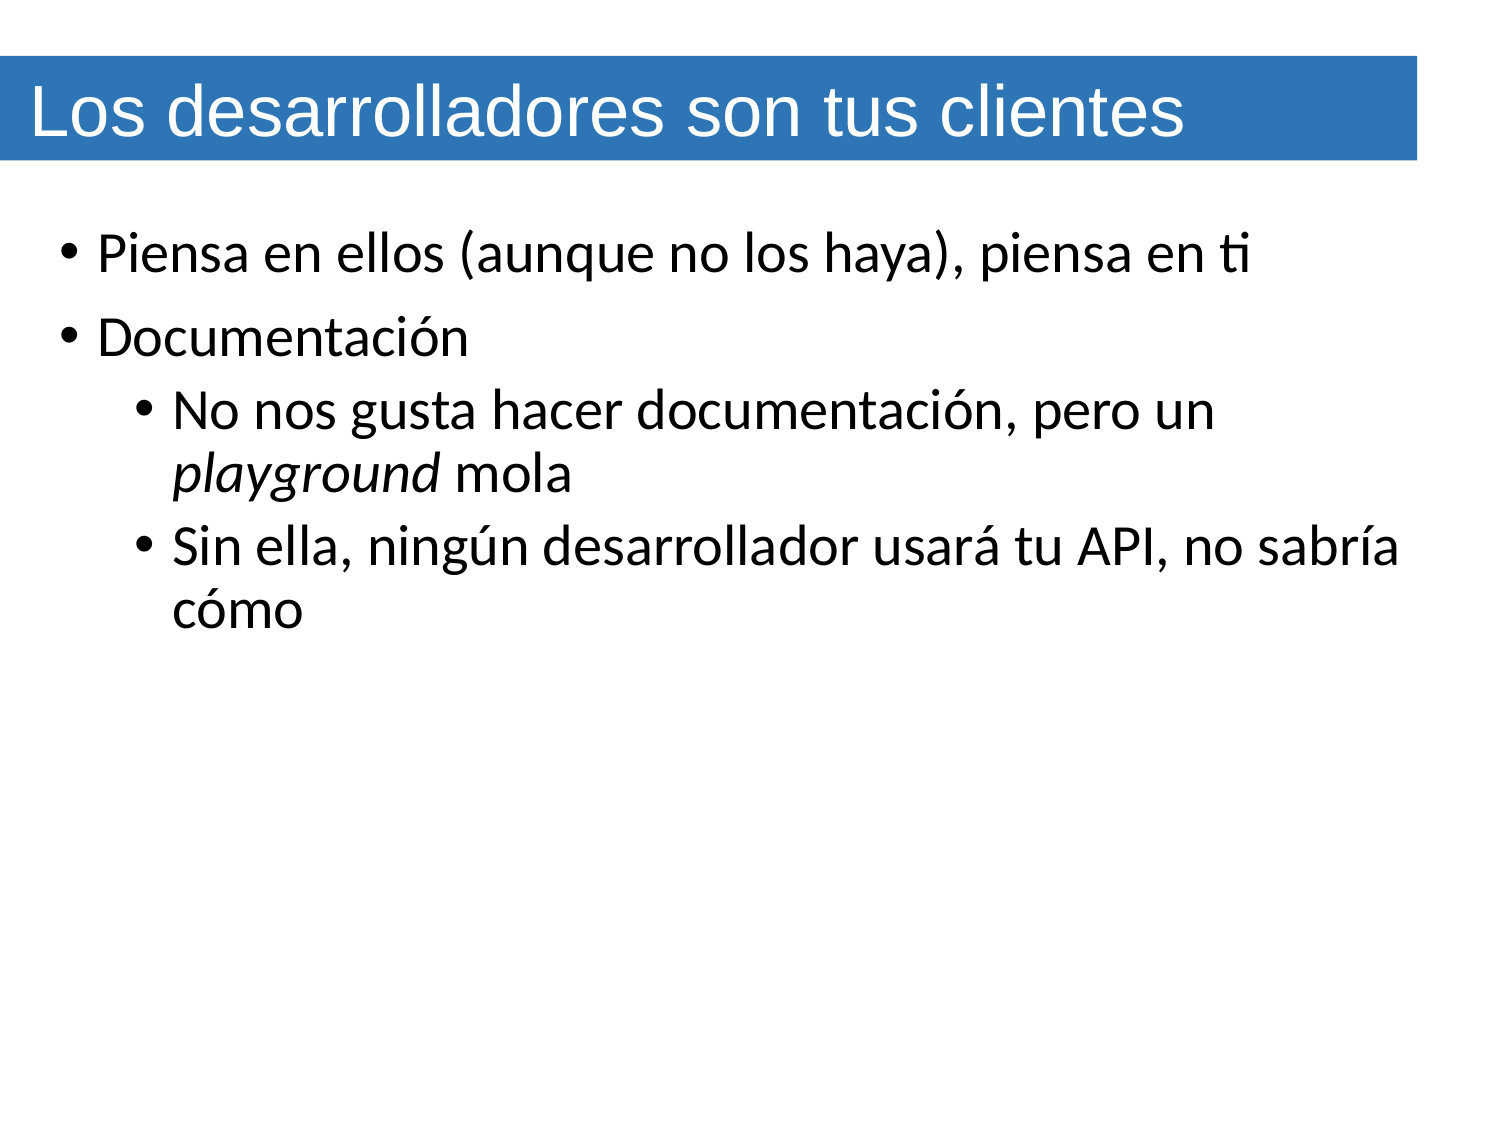

# Los desarrolladores son tus clientes
Piensa en ellos (aunque no los haya), piensa en ti
Documentación
No nos gusta hacer documentación, pero un playground mola
Sin ella, ningún desarrollador usará tu API, no sabría cómo